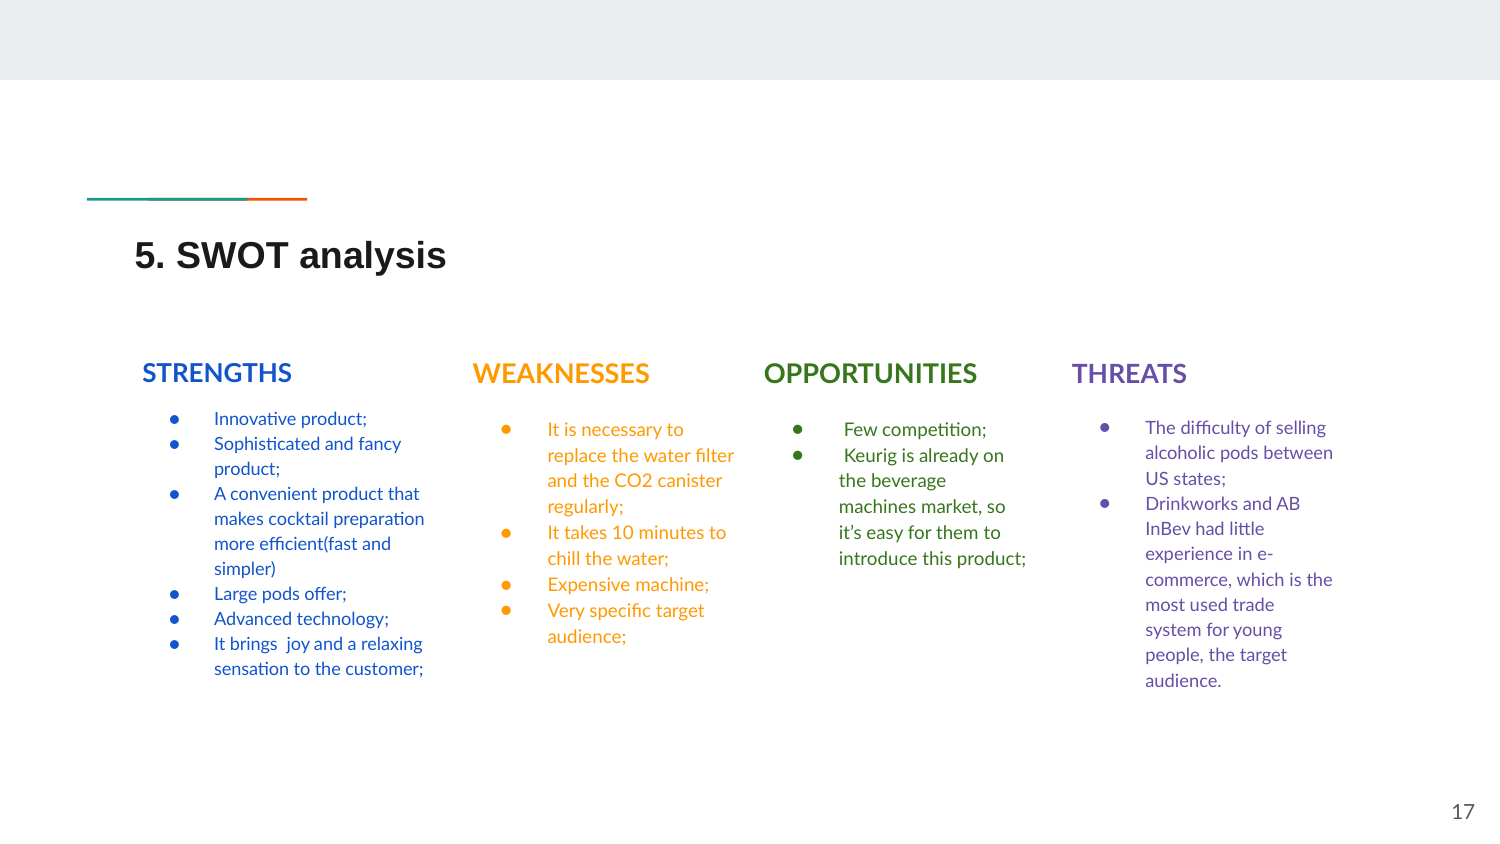

# 5. SWOT analysis
STRENGTHS
Innovative product;
Sophisticated and fancy product;
A convenient product that makes cocktail preparation more efficient(fast and simpler)
Large pods offer;
Advanced technology;
It brings  joy and a relaxing sensation to the customer;
WEAKNESSES
It is necessary to replace the water filter and the CO2 canister regularly;
It takes 10 minutes to chill the water;
Expensive machine;
Very specific target audience;
OPPORTUNITIES
 Few competition;
 Keurig is already on the beverage machines market, so it’s easy for them to introduce this product;
THREATS
The difficulty of selling alcoholic pods between US states;
Drinkworks and AB InBev had little experience in e-commerce, which is the most used trade system for young people, the target audience.
17